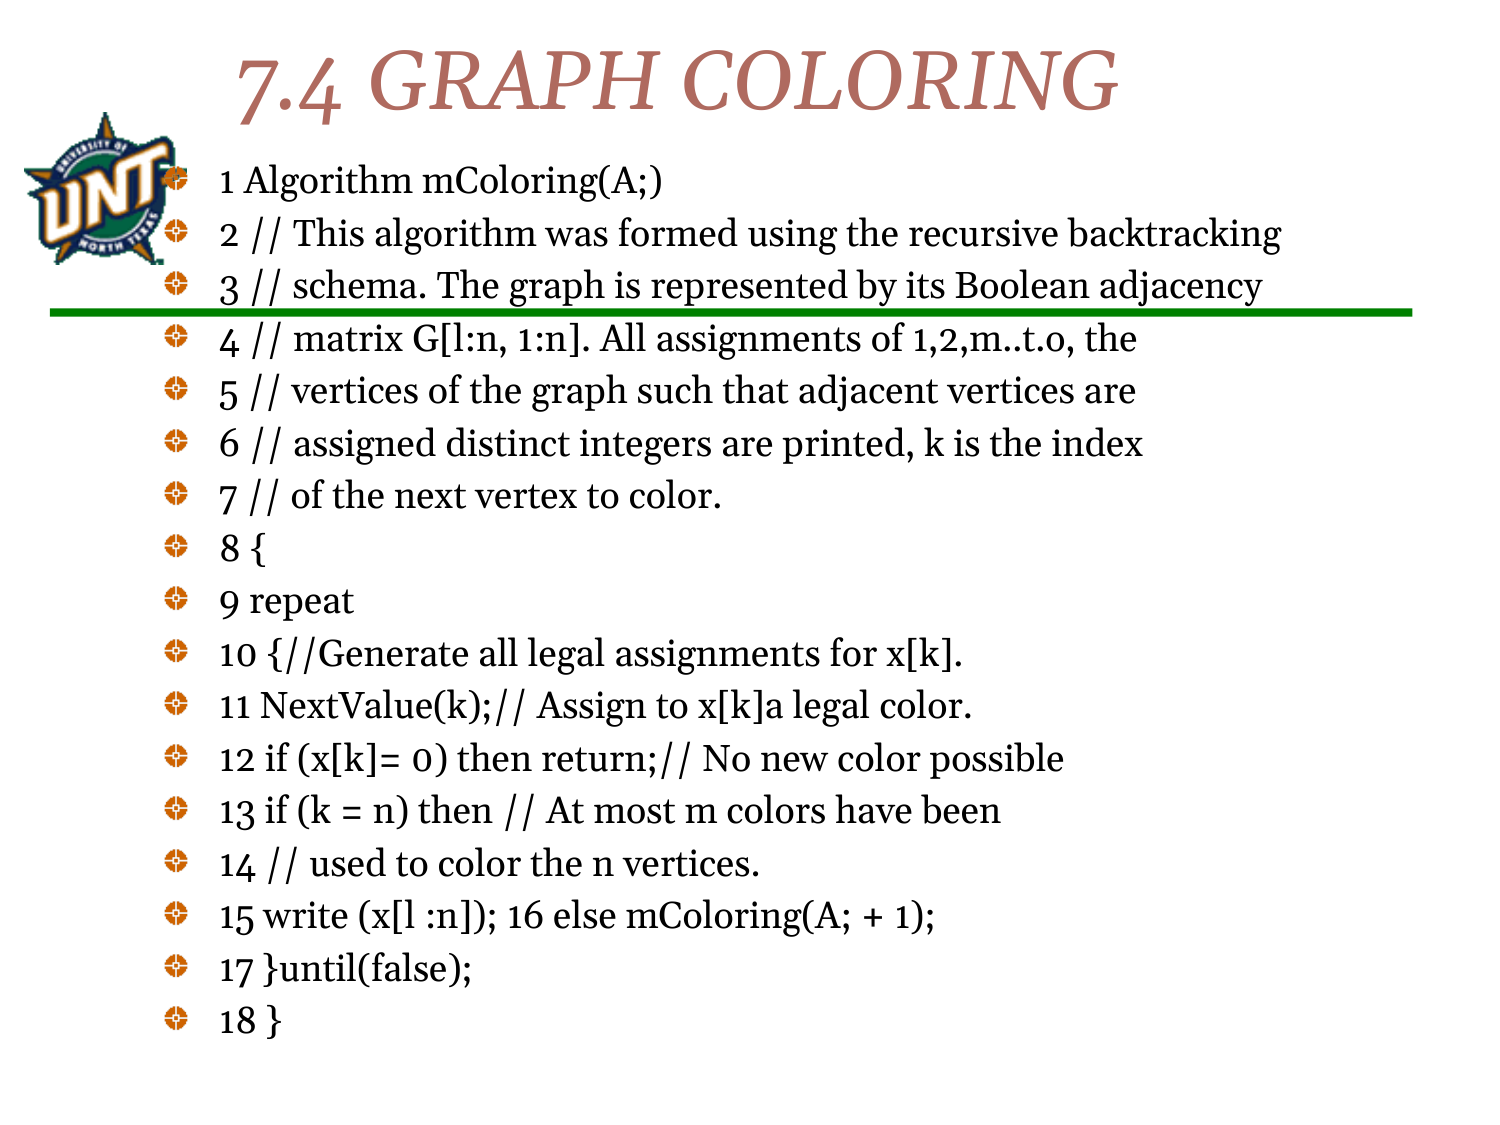

# 7.4 GRAPH COLORING
1 Algorithm mColoring(A;)
2 // This algorithm was formed using the recursive backtracking
3 // schema. The graph is represented by its Boolean adjacency
4 // matrix G[l:n, 1:n]. All assignments of 1,2,m..t.o, the
5 // vertices of the graph such that adjacent vertices are
6 // assigned distinct integers are printed, k is the index
7 // of the next vertex to color.
8 {
9 repeat
10 {//Generate all legal assignments for x[k].
11 NextValue(k);// Assign to x[k]a legal color.
12 if (x[k]= 0) then return;// No new color possible
13 if (k = n) then // At most m colors have been
14 // used to color the n vertices.
15 write (x[l :n]); 16 else mColoring(A; + 1);
17 }until(false);
18 }